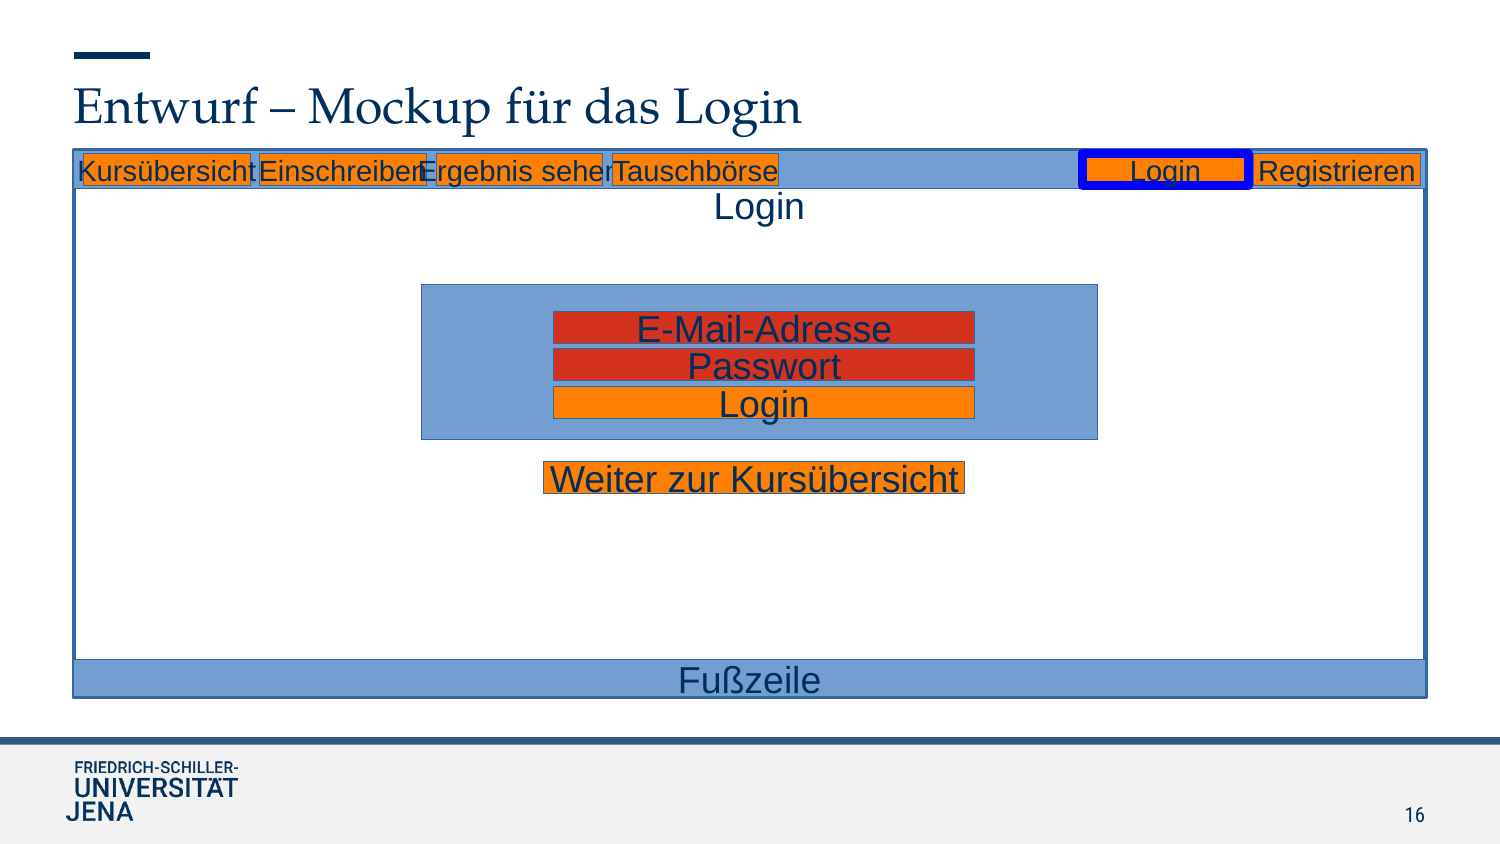

Entwurf – Mockup für das Login

Kursübersicht
Einschreiben
Ergebnis sehen
Tauschbörse
Login
Registrieren
Login

E-Mail-Adresse
Passwort
Login
Weiter zur Kursübersicht
Fußzeile